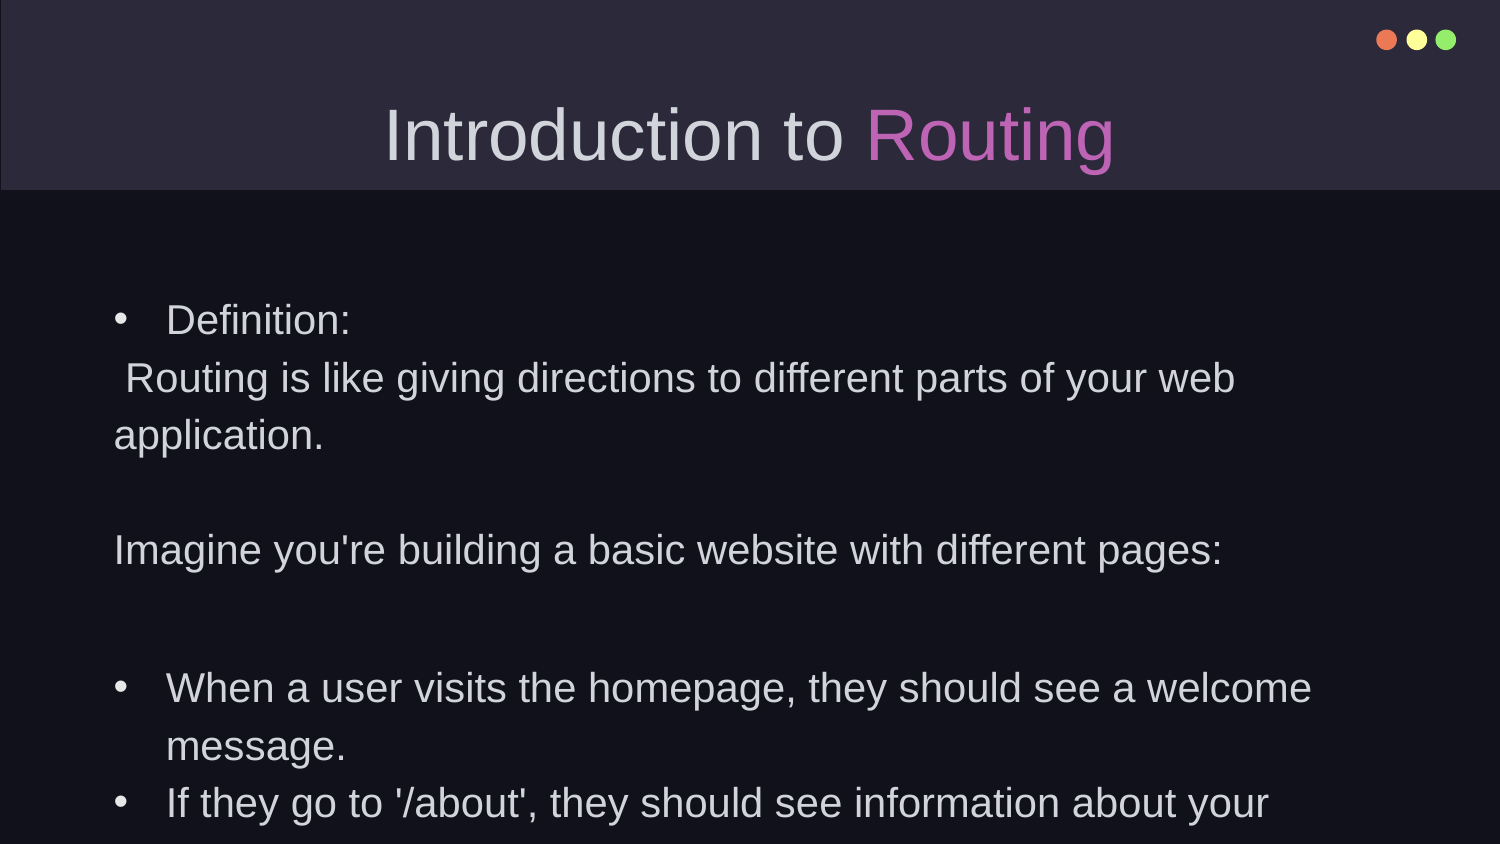

# Introduction to Routing
Definition:
 Routing is like giving directions to different parts of your web application.

Imagine you're building a basic website with different pages:

When a user visits the homepage, they should see a welcome message.
If they go to '/about', they should see information about your website.
When they navigate to '/contact', they should find your contact details.